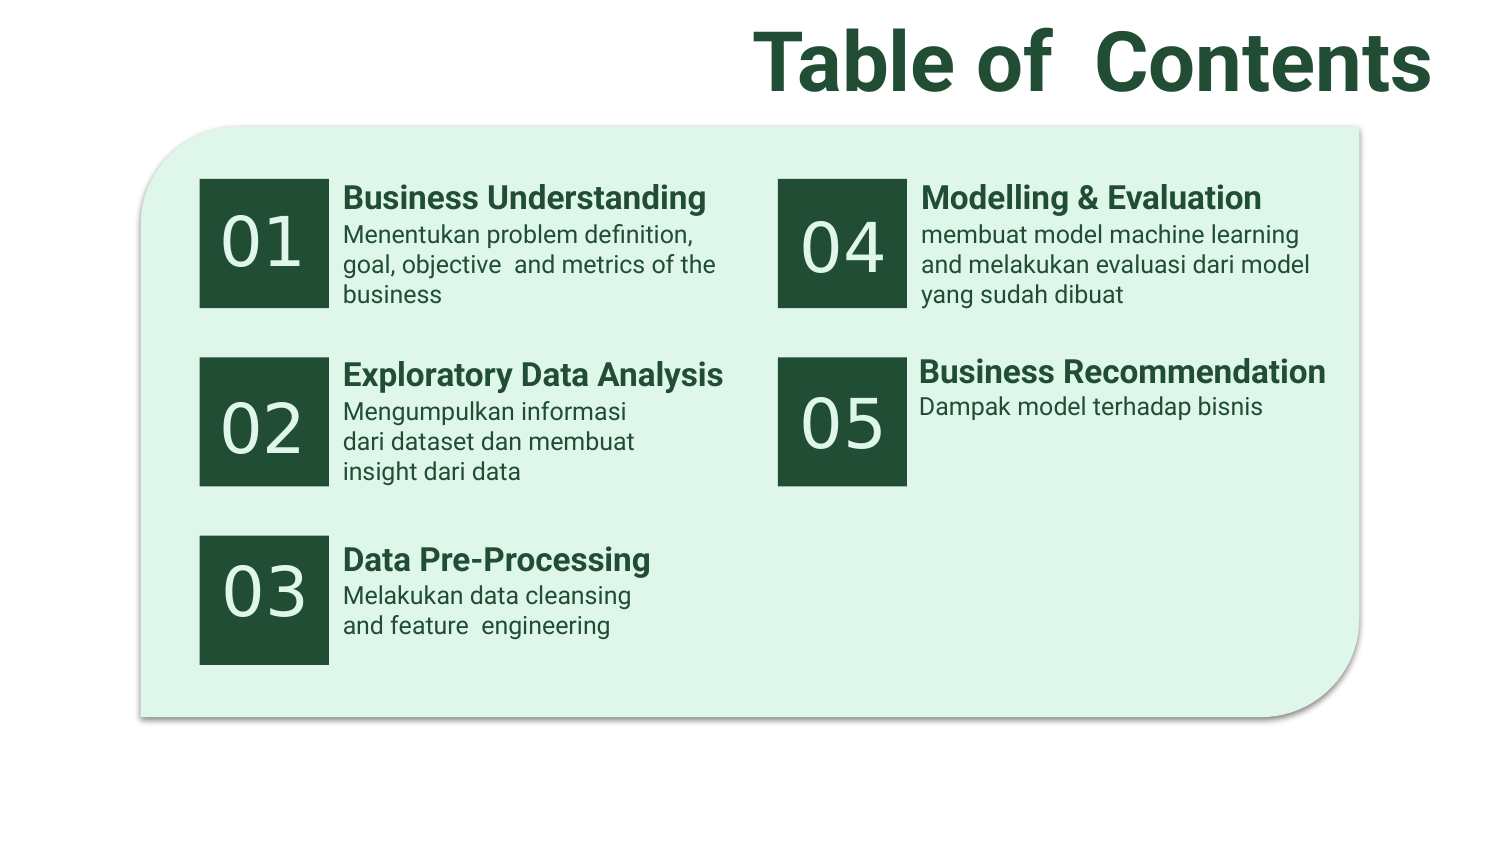

Table of  Contents

Business Understanding
Menentukan problem deﬁnition, goal, objective  and metrics of the business
Modelling & Evaluation
membuat model machine learning and melakukan evaluasi dari model yang sudah dibuat

# 01
04
Exploratory Data Analysis
Mengumpulkan informasi dari dataset dan membuat insight dari data

Business Recommendation
Dampak model terhadap bisnis
05
02

Data Pre-Processing
Melakukan data cleansing and feature  engineering
03